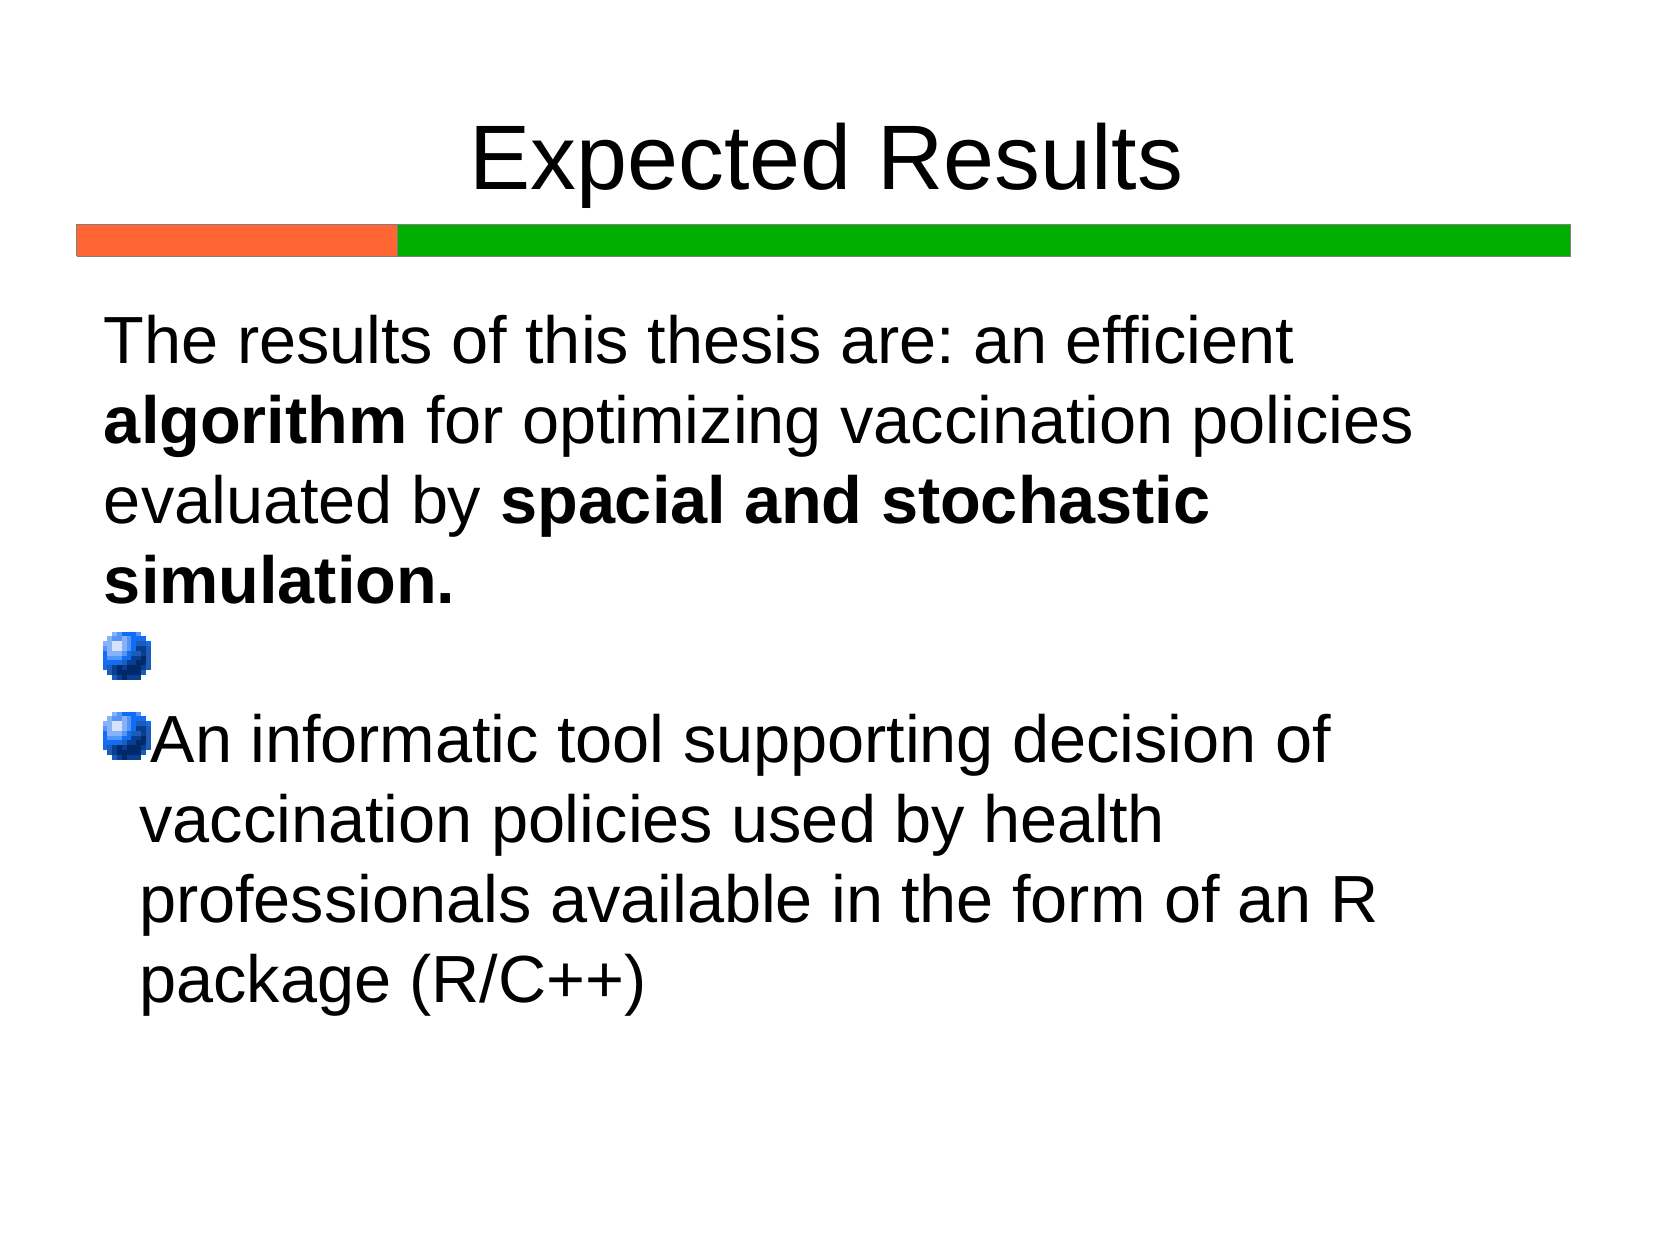

Expected Results

The results of this thesis are: an efficient algorithm for optimizing vaccination policies evaluated by spacial and stochastic simulation.

An informatic tool supporting decision of  vaccination policies used by health professionals available in the form of an R package (R/C++)